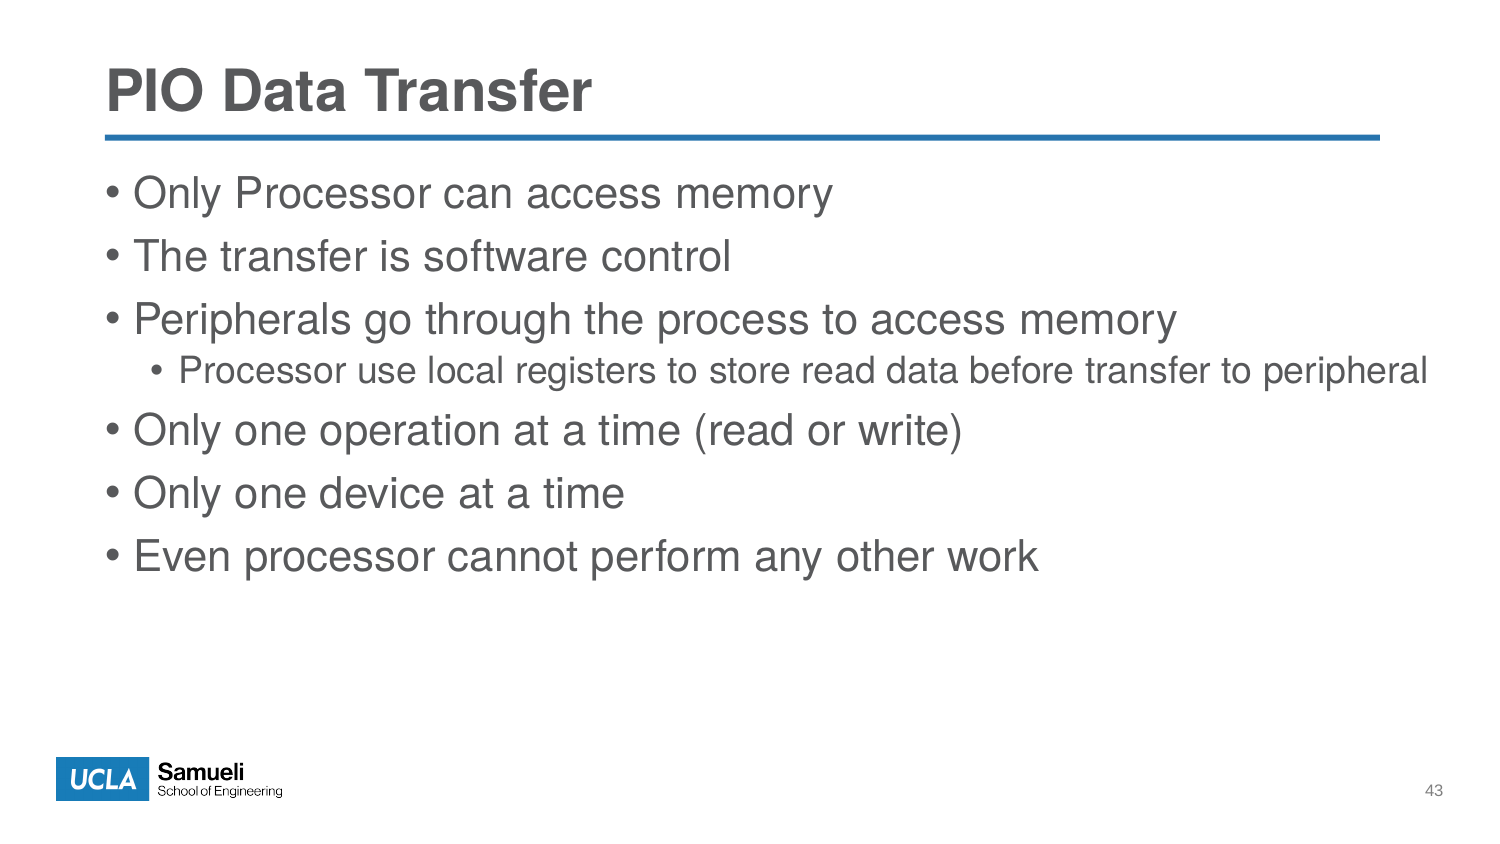

# PIO Data Transfer
Only Processor can access memory
The transfer is software control
Peripherals go through the process to access memory
Processor use local registers to store read data before transfer to peripheral
Only one operation at a time (read or write)
Only one device at a time
Even processor cannot perform any other work

43